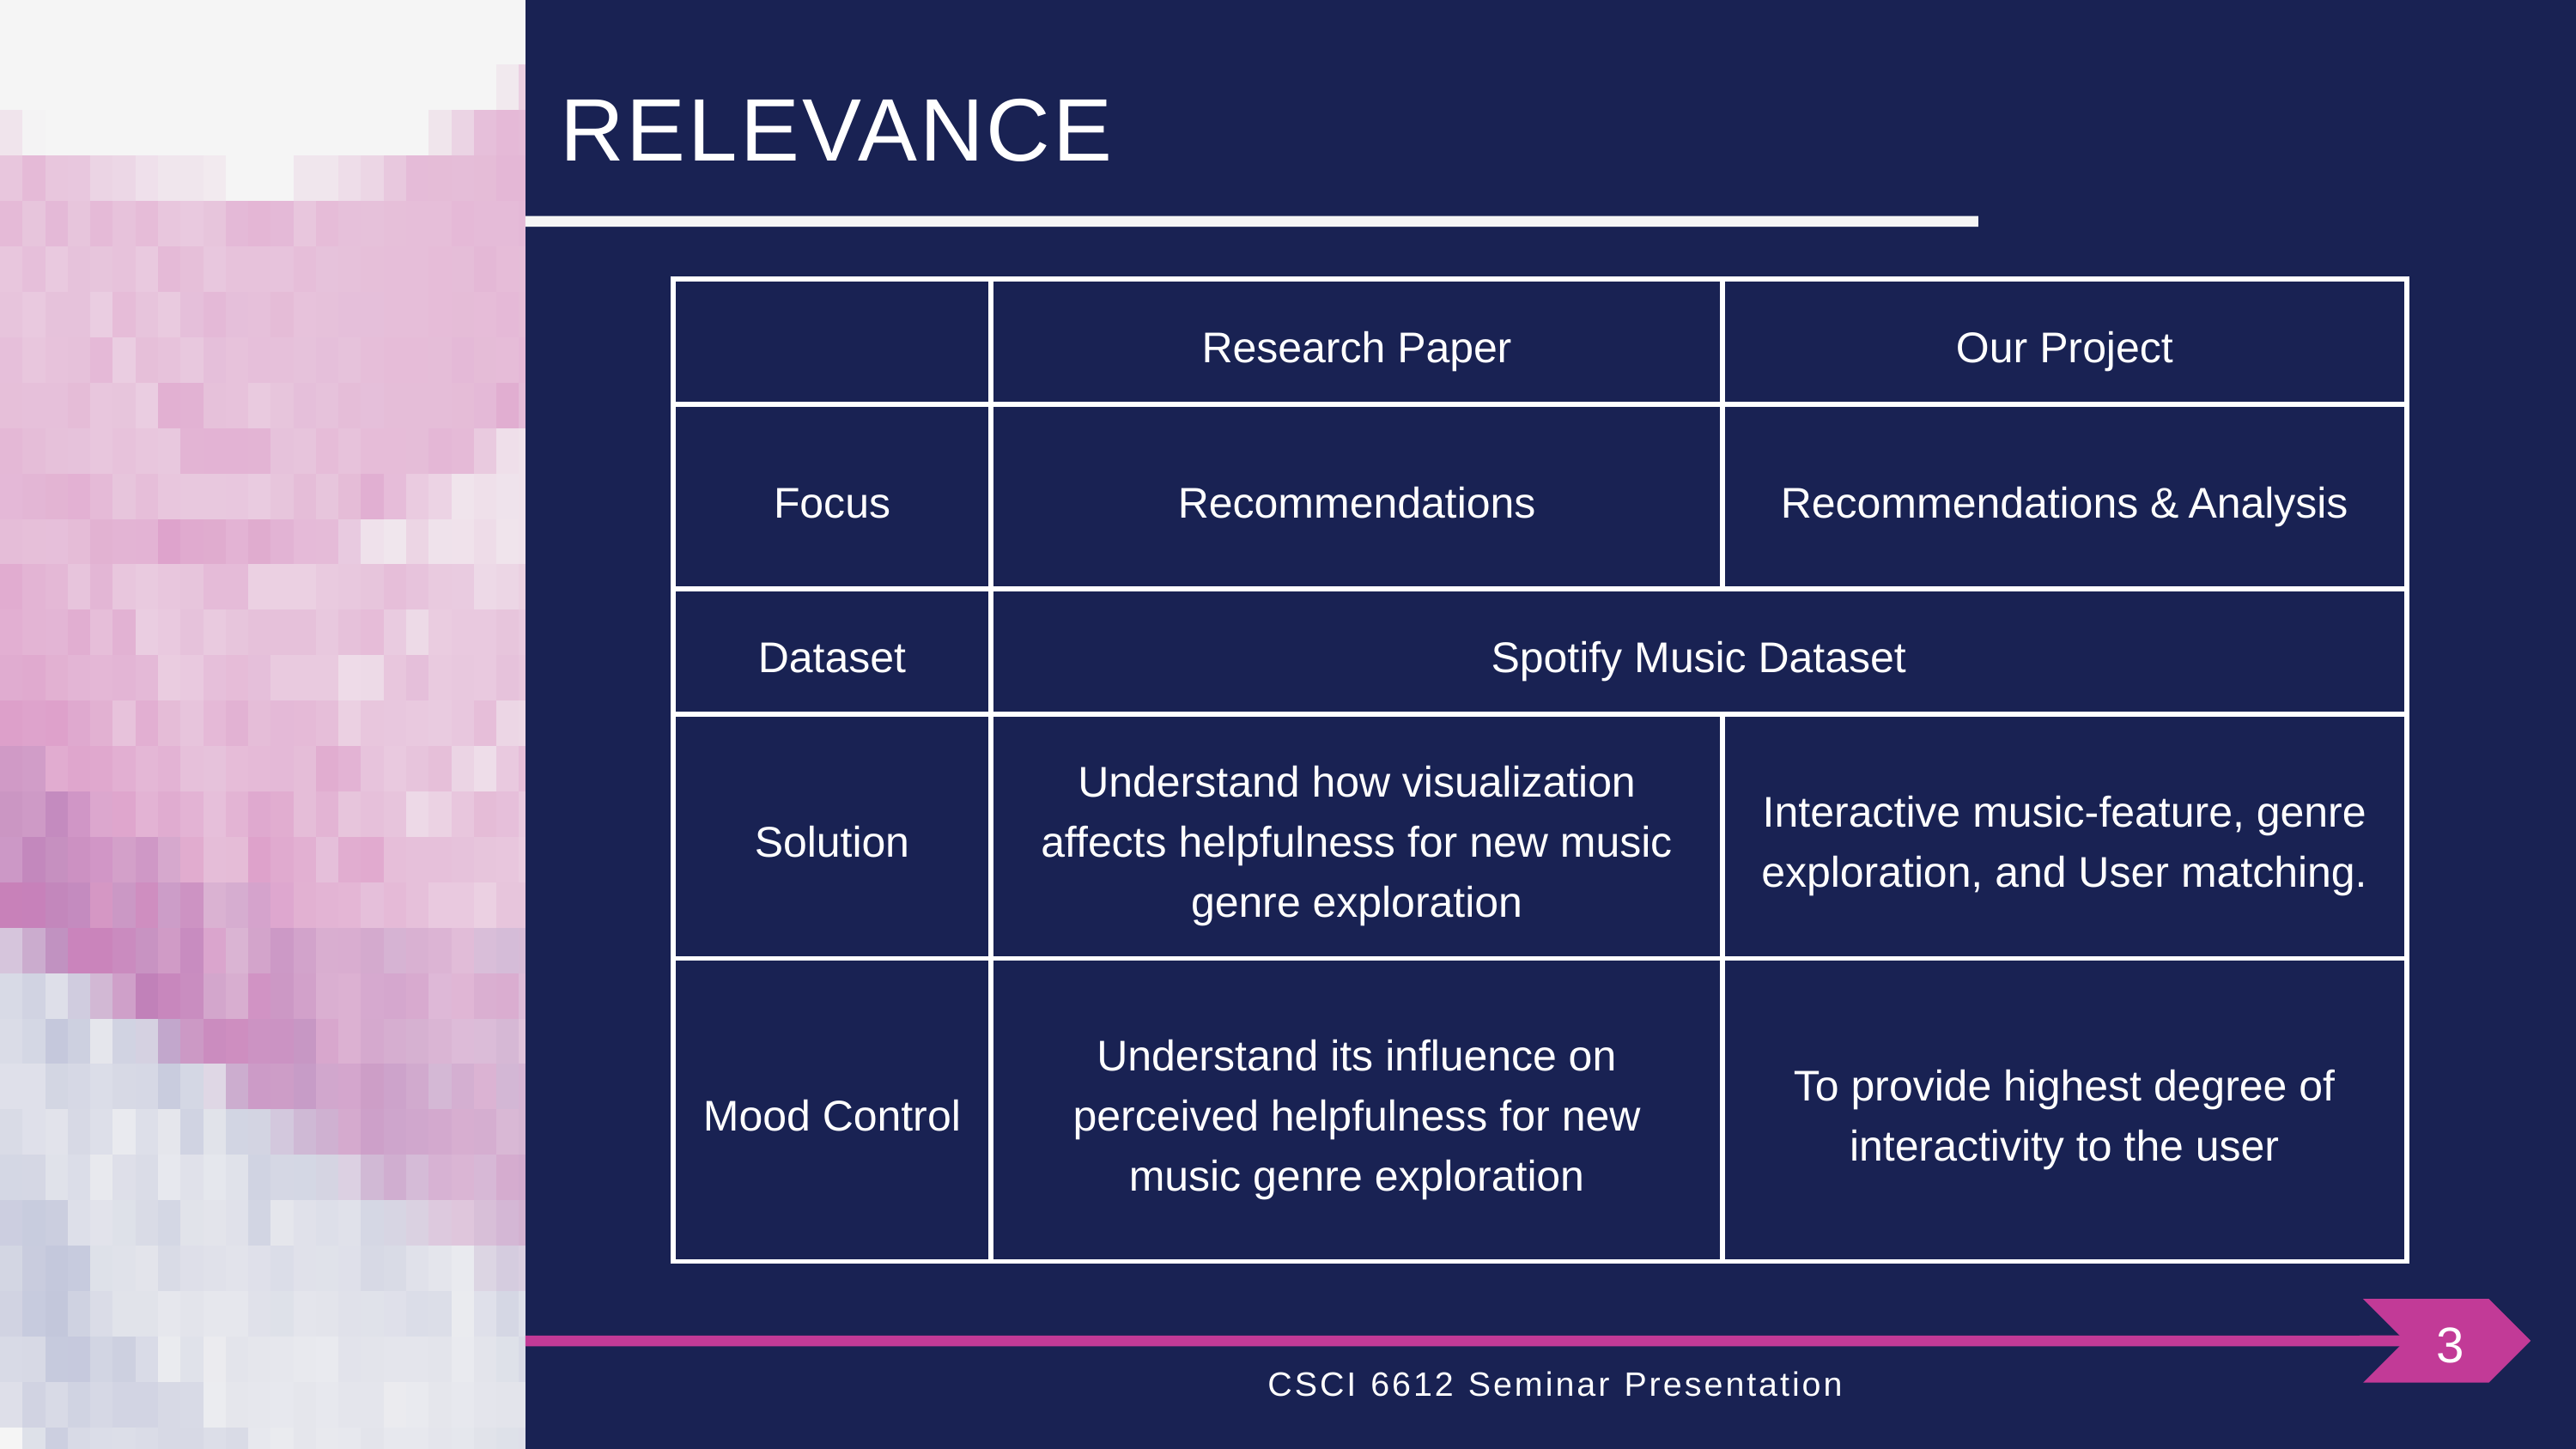

RELEVANCE

|  | Research Paper | Our Project |
| --- | --- | --- |
| Focus | Recommendations | Recommendations & Analysis |
| Dataset | Spotify Music Dataset | Spotify Music Dataset |
| Solution | Understand how visualization affects helpfulness for new music genre exploration | Interactive music-feature, genre exploration, and User matching. |
| Mood Control | Understand its influence on perceived helpfulness for new music genre exploration | To provide highest degree of interactivity to the user |

3

CSCI 6612 Seminar Presentation